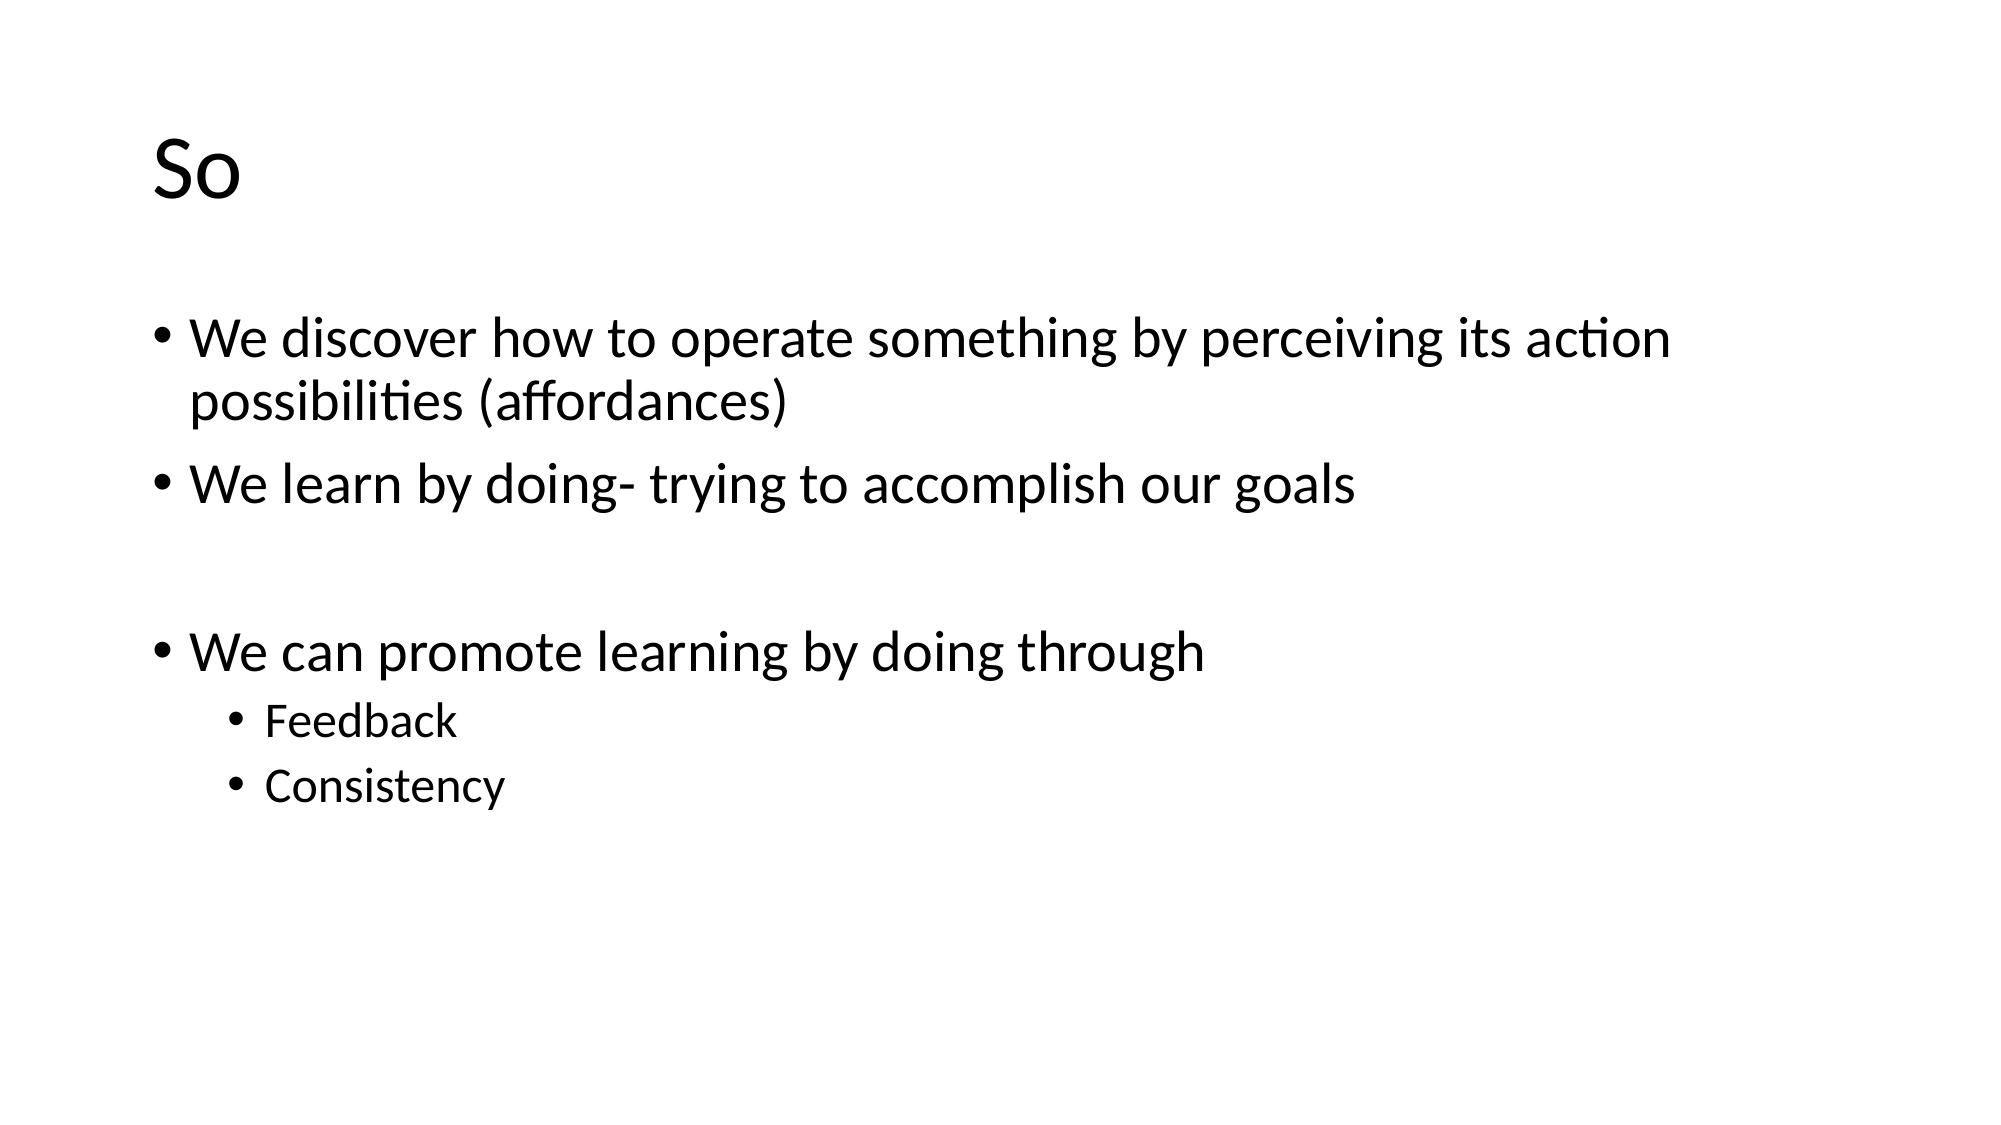

# So
We discover how to operate something by perceiving its action possibilities (affordances)
We learn by doing- trying to accomplish our goals

We can promote learning by doing through
Feedback
Consistency